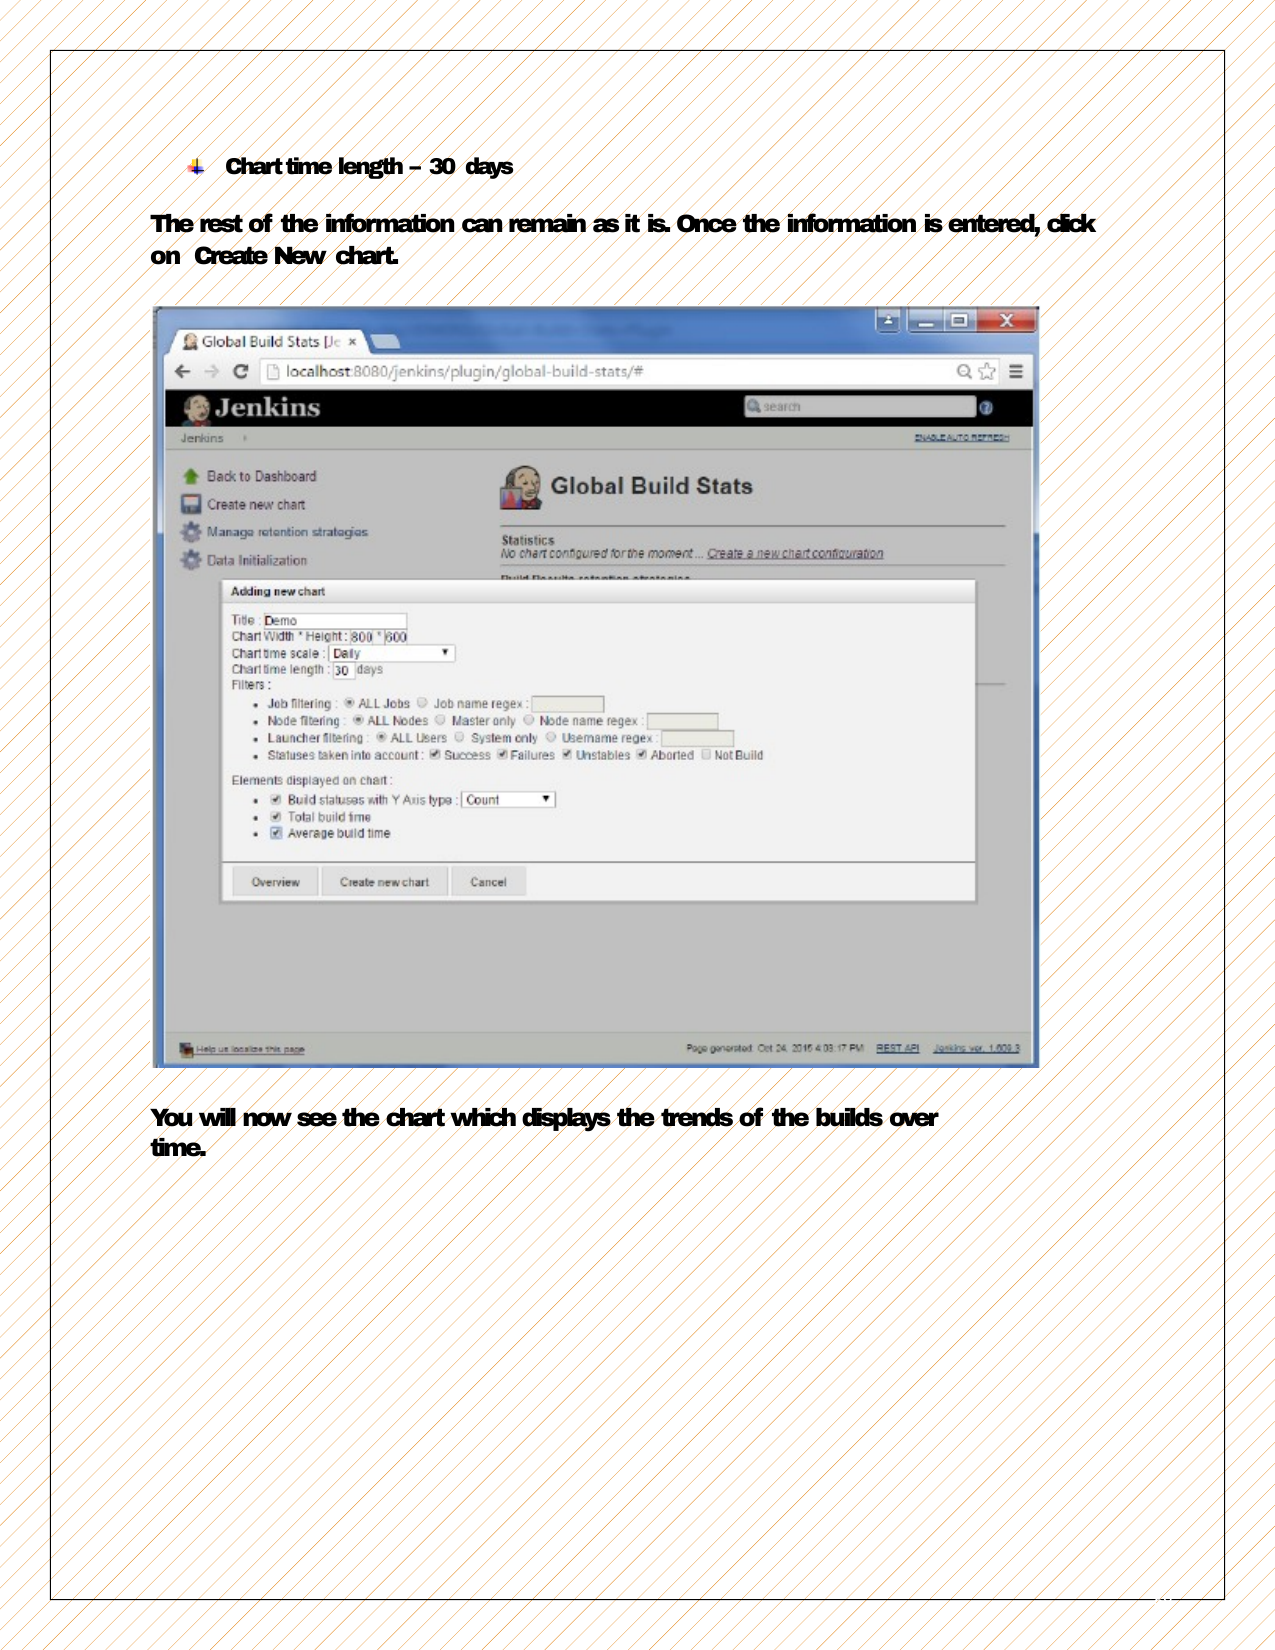

Chart time length – 30 days

The rest of the information can remain as it is. Once the information is entered, click on  Create New chart.

You will now see the chart which displays the trends of the builds over time.
69